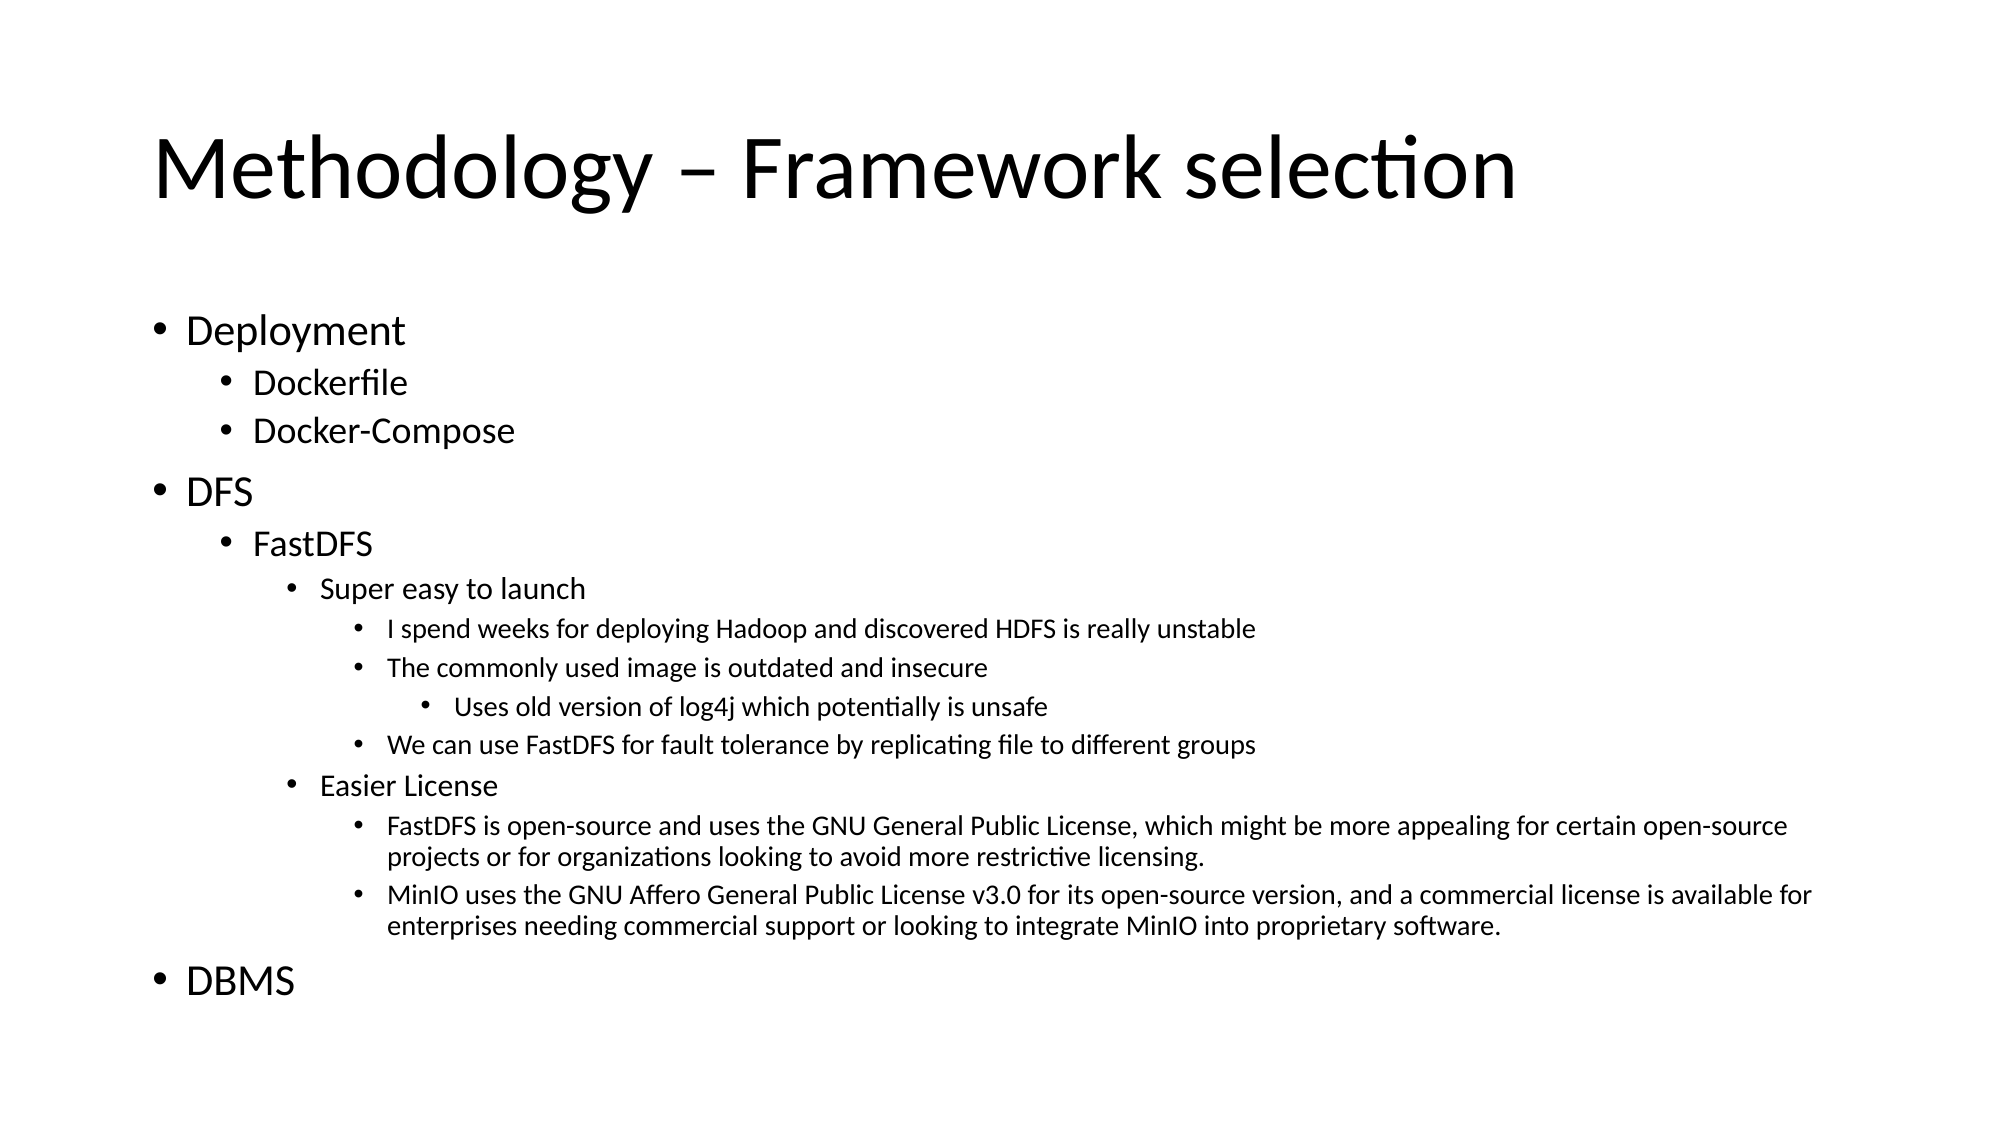

# Methodology – Framework selection
Deployment
Dockerfile
Docker-Compose
DFS
FastDFS
Super easy to launch
I spend weeks for deploying Hadoop and discovered HDFS is really unstable
The commonly used image is outdated and insecure
Uses old version of log4j which potentially is unsafe
We can use FastDFS for fault tolerance by replicating file to different groups
Easier License
FastDFS is open-source and uses the GNU General Public License, which might be more appealing for certain open-source projects or for organizations looking to avoid more restrictive licensing.
MinIO uses the GNU Affero General Public License v3.0 for its open-source version, and a commercial license is available for enterprises needing commercial support or looking to integrate MinIO into proprietary software.
DBMS